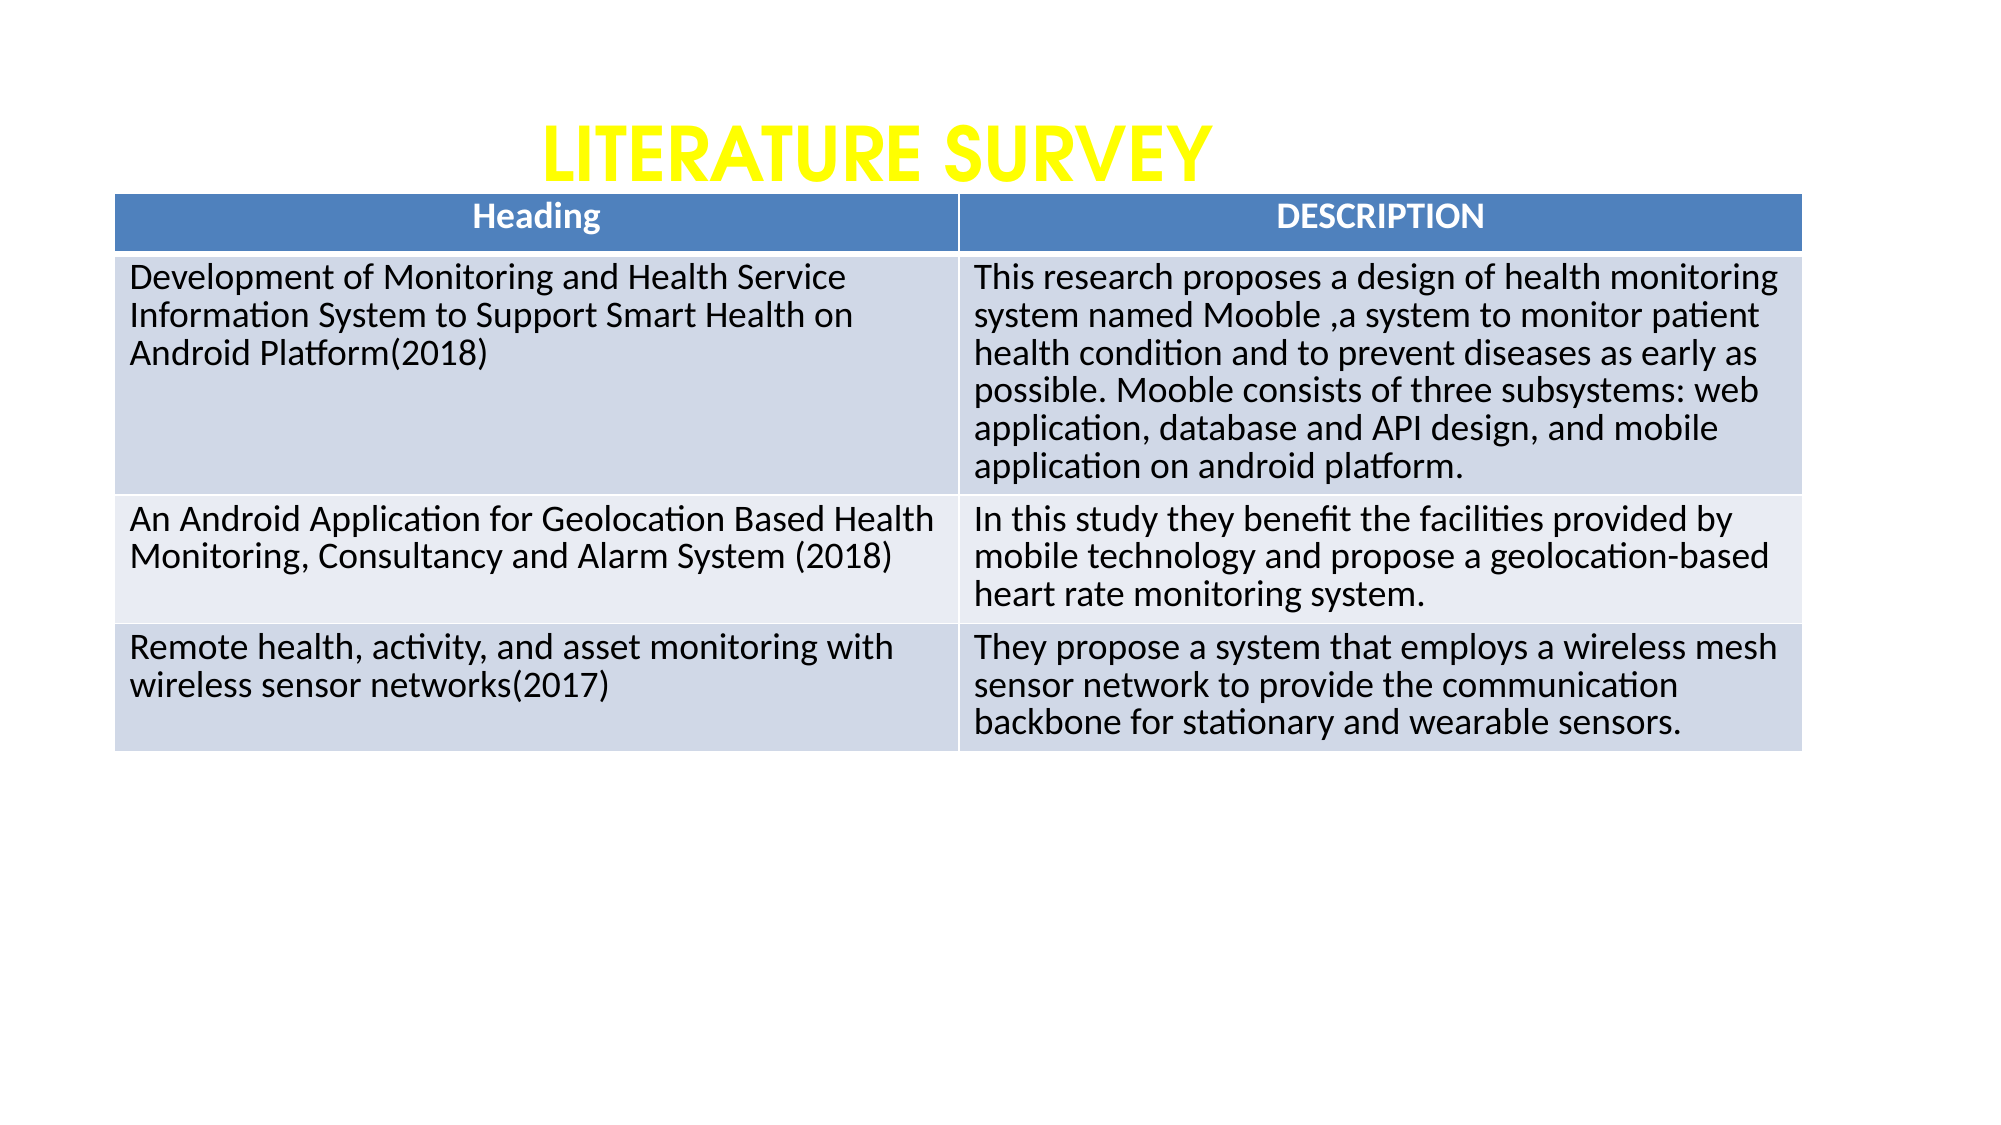

# LITERATURE SURVEY
| Heading | DESCRIPTION |
| --- | --- |
| Development of Monitoring and Health Service Information System to Support Smart Health on Android Platform(2018) | This research proposes a design of health monitoring system named Mooble ,a system to monitor patient health condition and to prevent diseases as early as possible. Mooble consists of three subsystems: web application, database and API design, and mobile application on android platform. |
| An Android Application for Geolocation Based Health Monitoring, Consultancy and Alarm System (2018) | In this study they benefit the facilities provided by mobile technology and propose a geolocation-based heart rate monitoring system. |
| Remote health, activity, and asset monitoring with wireless sensor networks(2017) | They propose a system that employs a wireless mesh sensor network to provide the communication backbone for stationary and wearable sensors. |